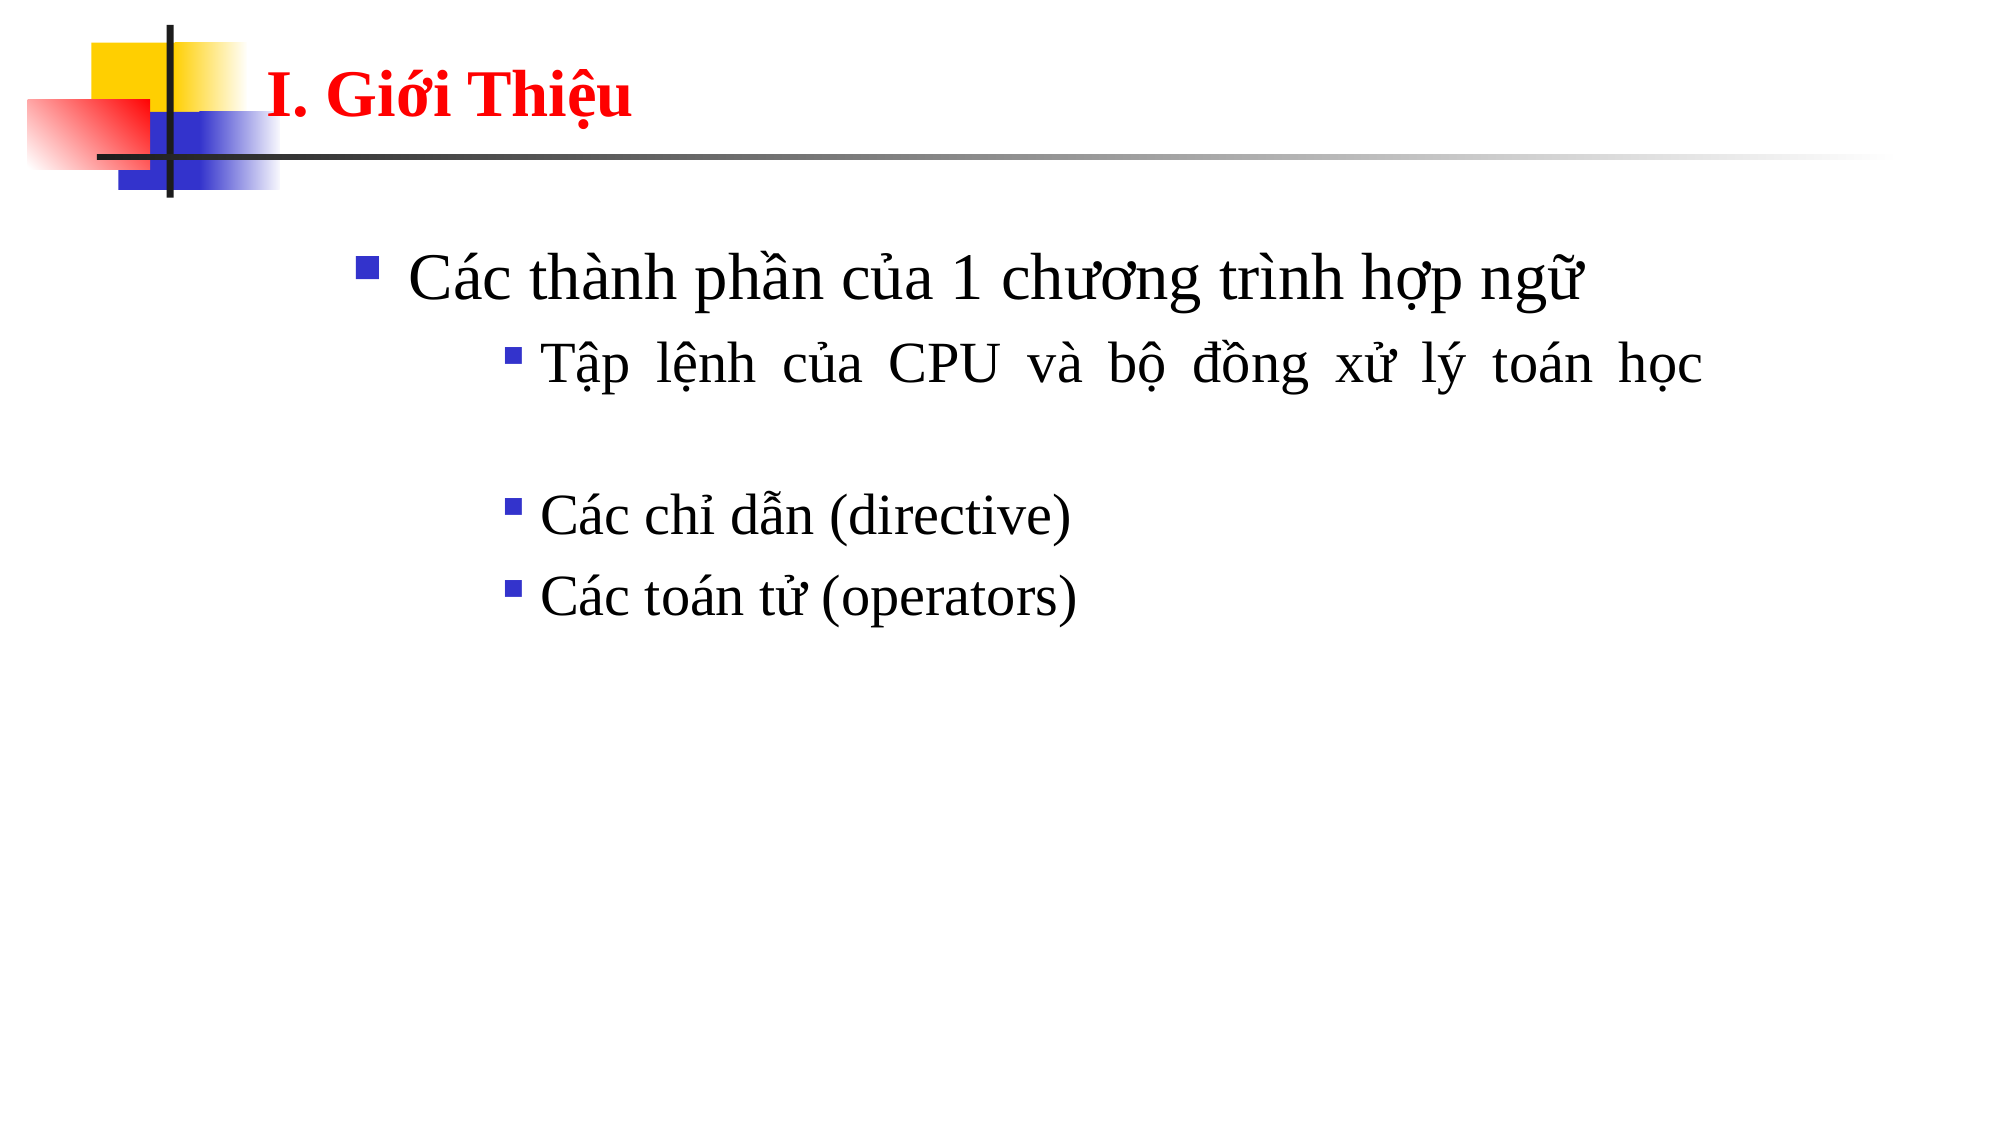

# I. Giới Thiệu
Các thành phần của 1 chương trình hợp ngữ
Tập lệnh của CPU và bộ đồng xử lý toán học
Các chỉ dẫn (directive)
Các toán tử (operators)